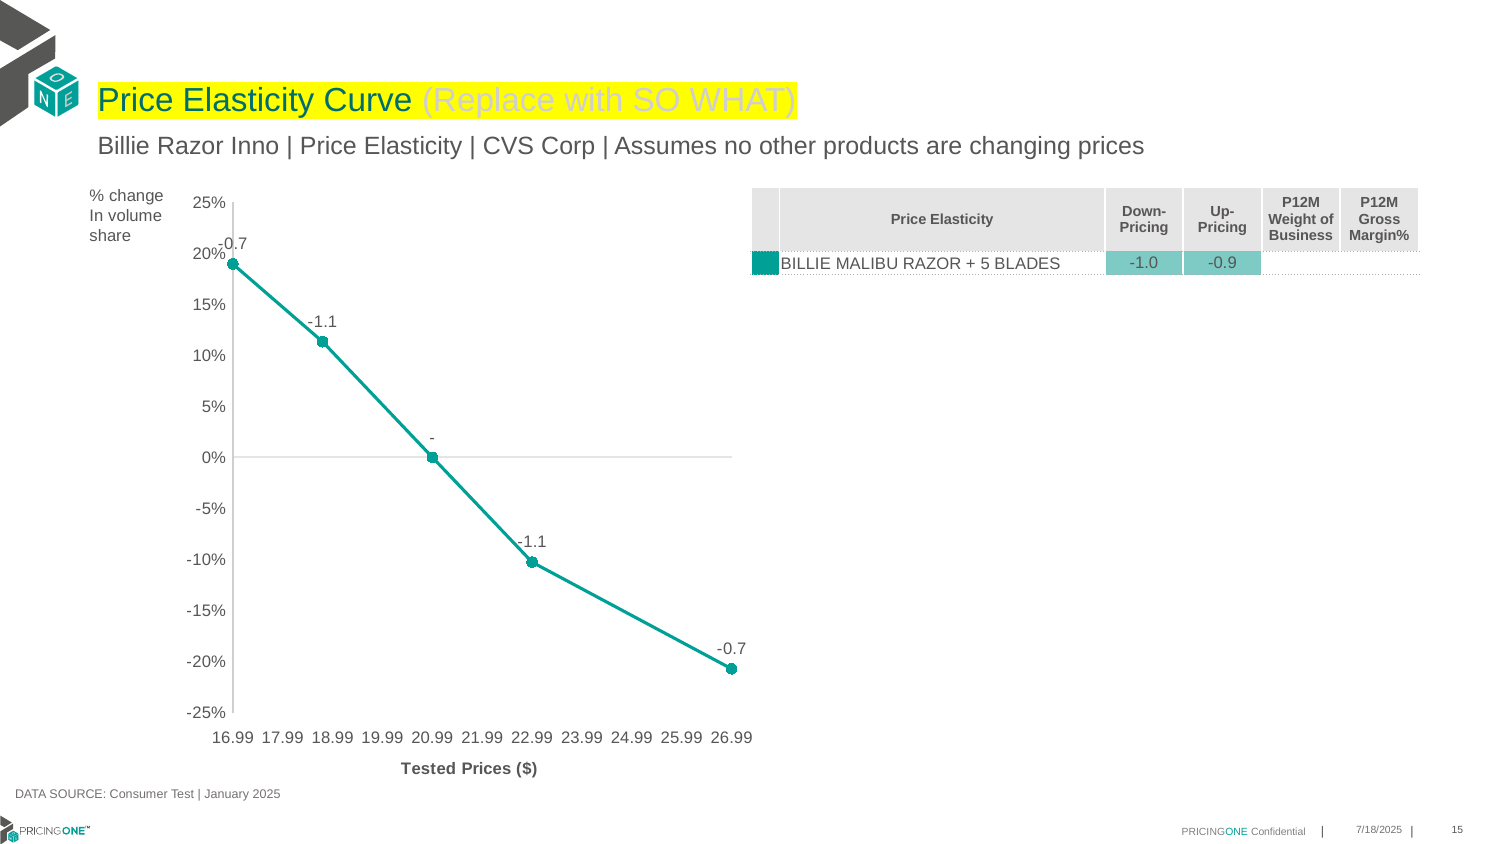

# Price Elasticity Curve (Replace with SO WHAT)
Billie Razor Inno | Price Elasticity | CVS Corp | Assumes no other products are changing prices
% change In volume share
|  | Price Elasticity | Down-Pricing | Up-Pricing | P12M Weight of Business | P12M Gross Margin% |
| --- | --- | --- | --- | --- | --- |
|  | BILLIE MALIBU RAZOR + 5 BLADES | -1.0 | -0.9 |  |  |

### Chart

| Category | BILLIE MALIBU RAZOR + 5 BLADES |
|---|---|
DATA SOURCE: Consumer Test | January 2025

7/18/2025
15